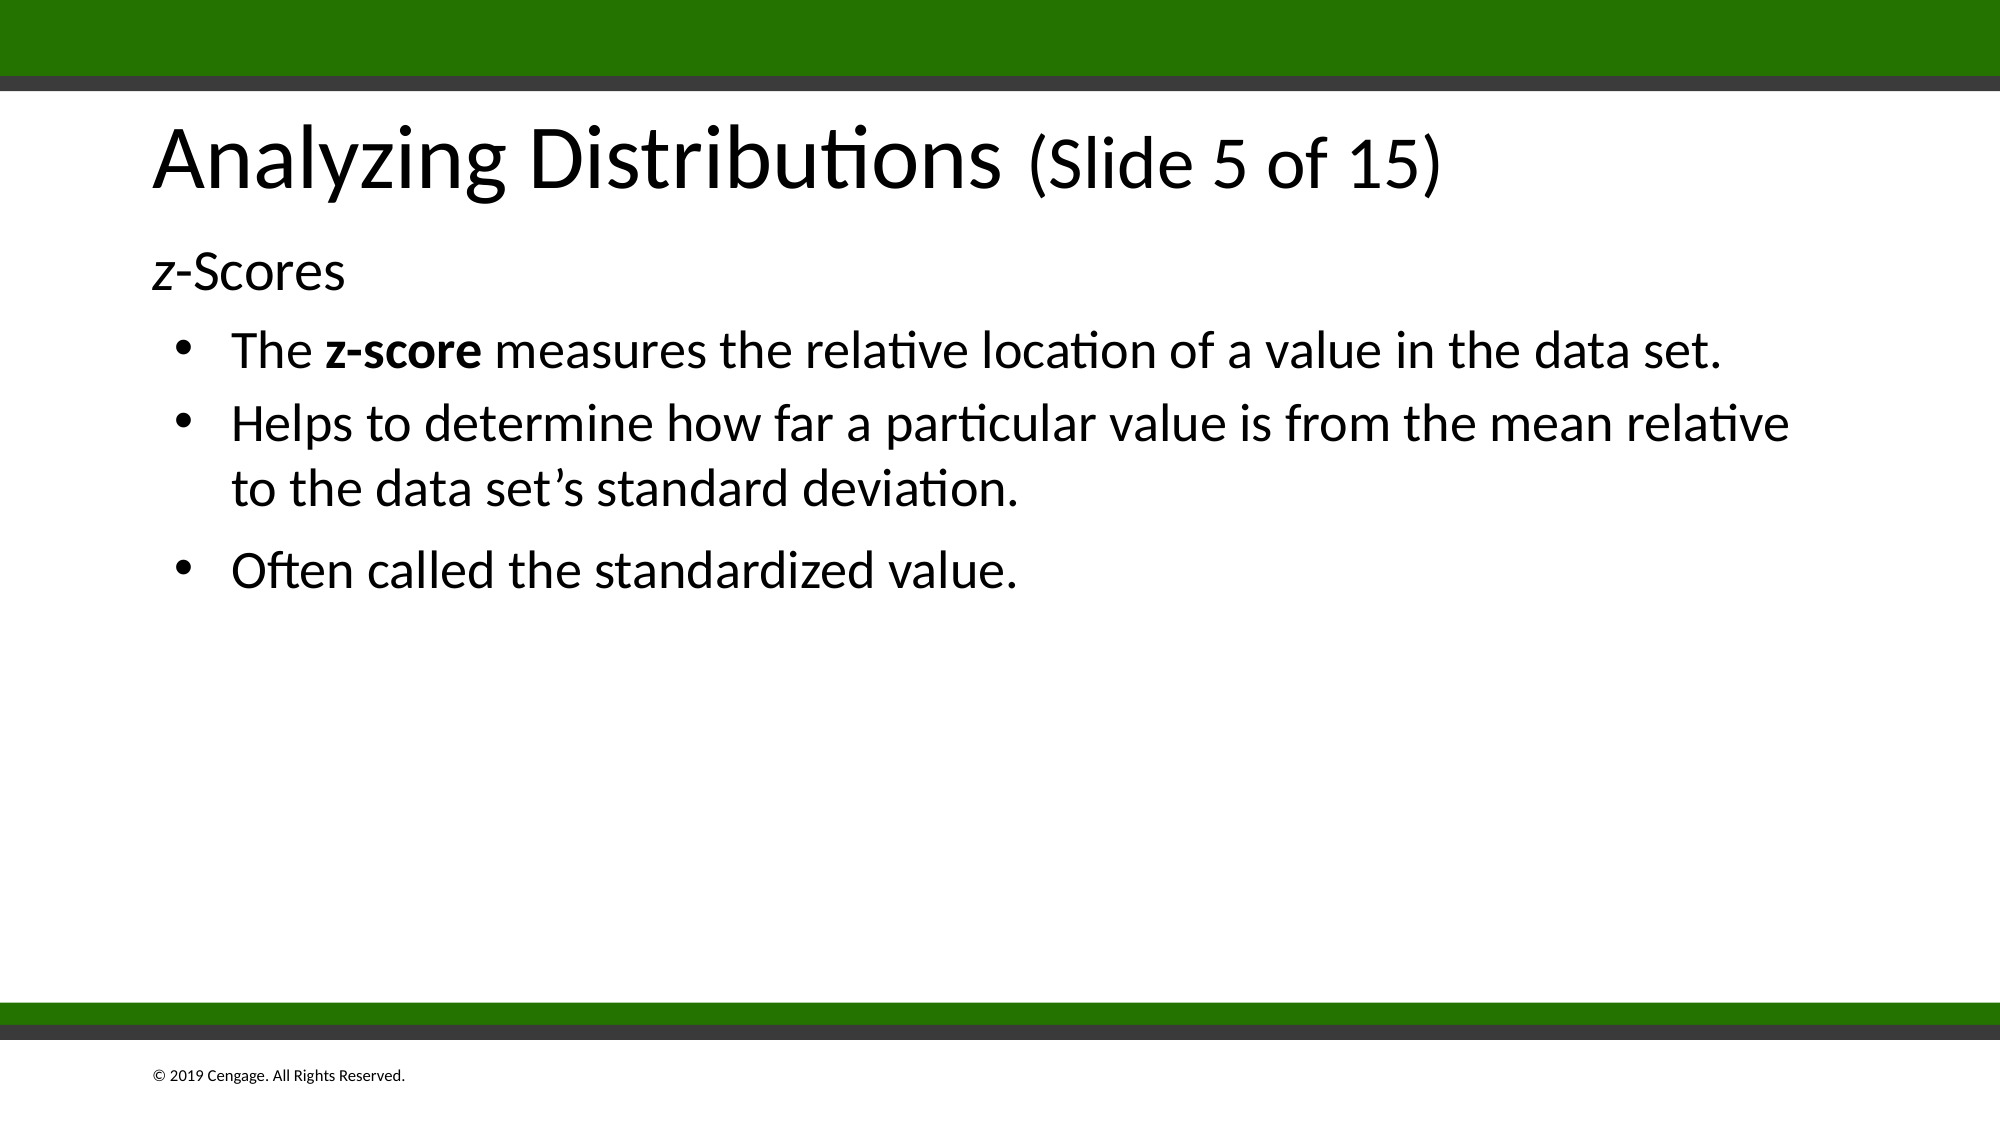

# Analyzing Distributions (Slide 5 of 15)
z-Scores
The z-score measures the relative location of a value in the data set.
Helps to determine how far a particular value is from the mean relative to the data set’s standard deviation.
Often called the standardized value.